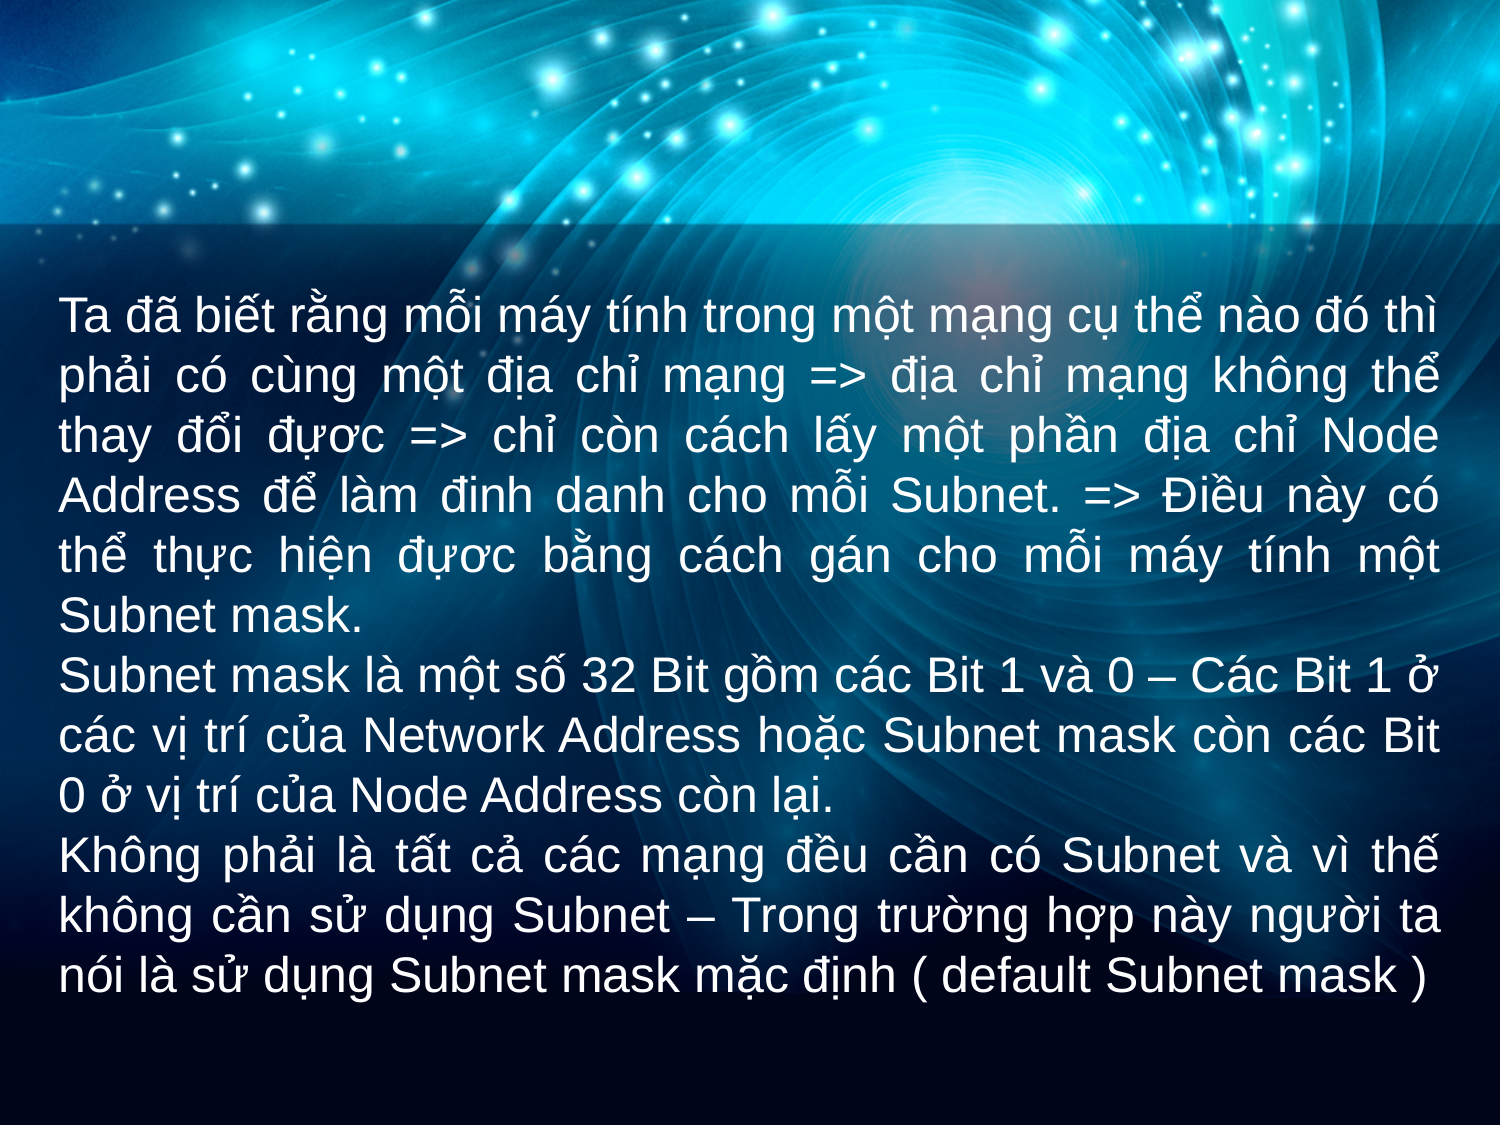

Ta đã biết rằng mỗi máy tính trong một mạng cụ thể nào đó thì phải có cùng một địa chỉ mạng => địa chỉ mạng không thể thay đổi đựơc => chỉ còn cách lấy một phần địa chỉ Node Address để làm đinh danh cho mỗi Subnet. => Điều này có thể thực hiện đựơc bằng cách gán cho mỗi máy tính một Subnet mask.
Subnet mask là một số 32 Bit gồm các Bit 1 và 0 – Các Bit 1 ở các vị trí của Network Address hoặc Subnet mask còn các Bit 0 ở vị trí của Node Address còn lại.
Không phải là tất cả các mạng đều cần có Subnet và vì thế không cần sử dụng Subnet – Trong trường hợp này người ta nói là sử dụng Subnet mask mặc định ( default Subnet mask )